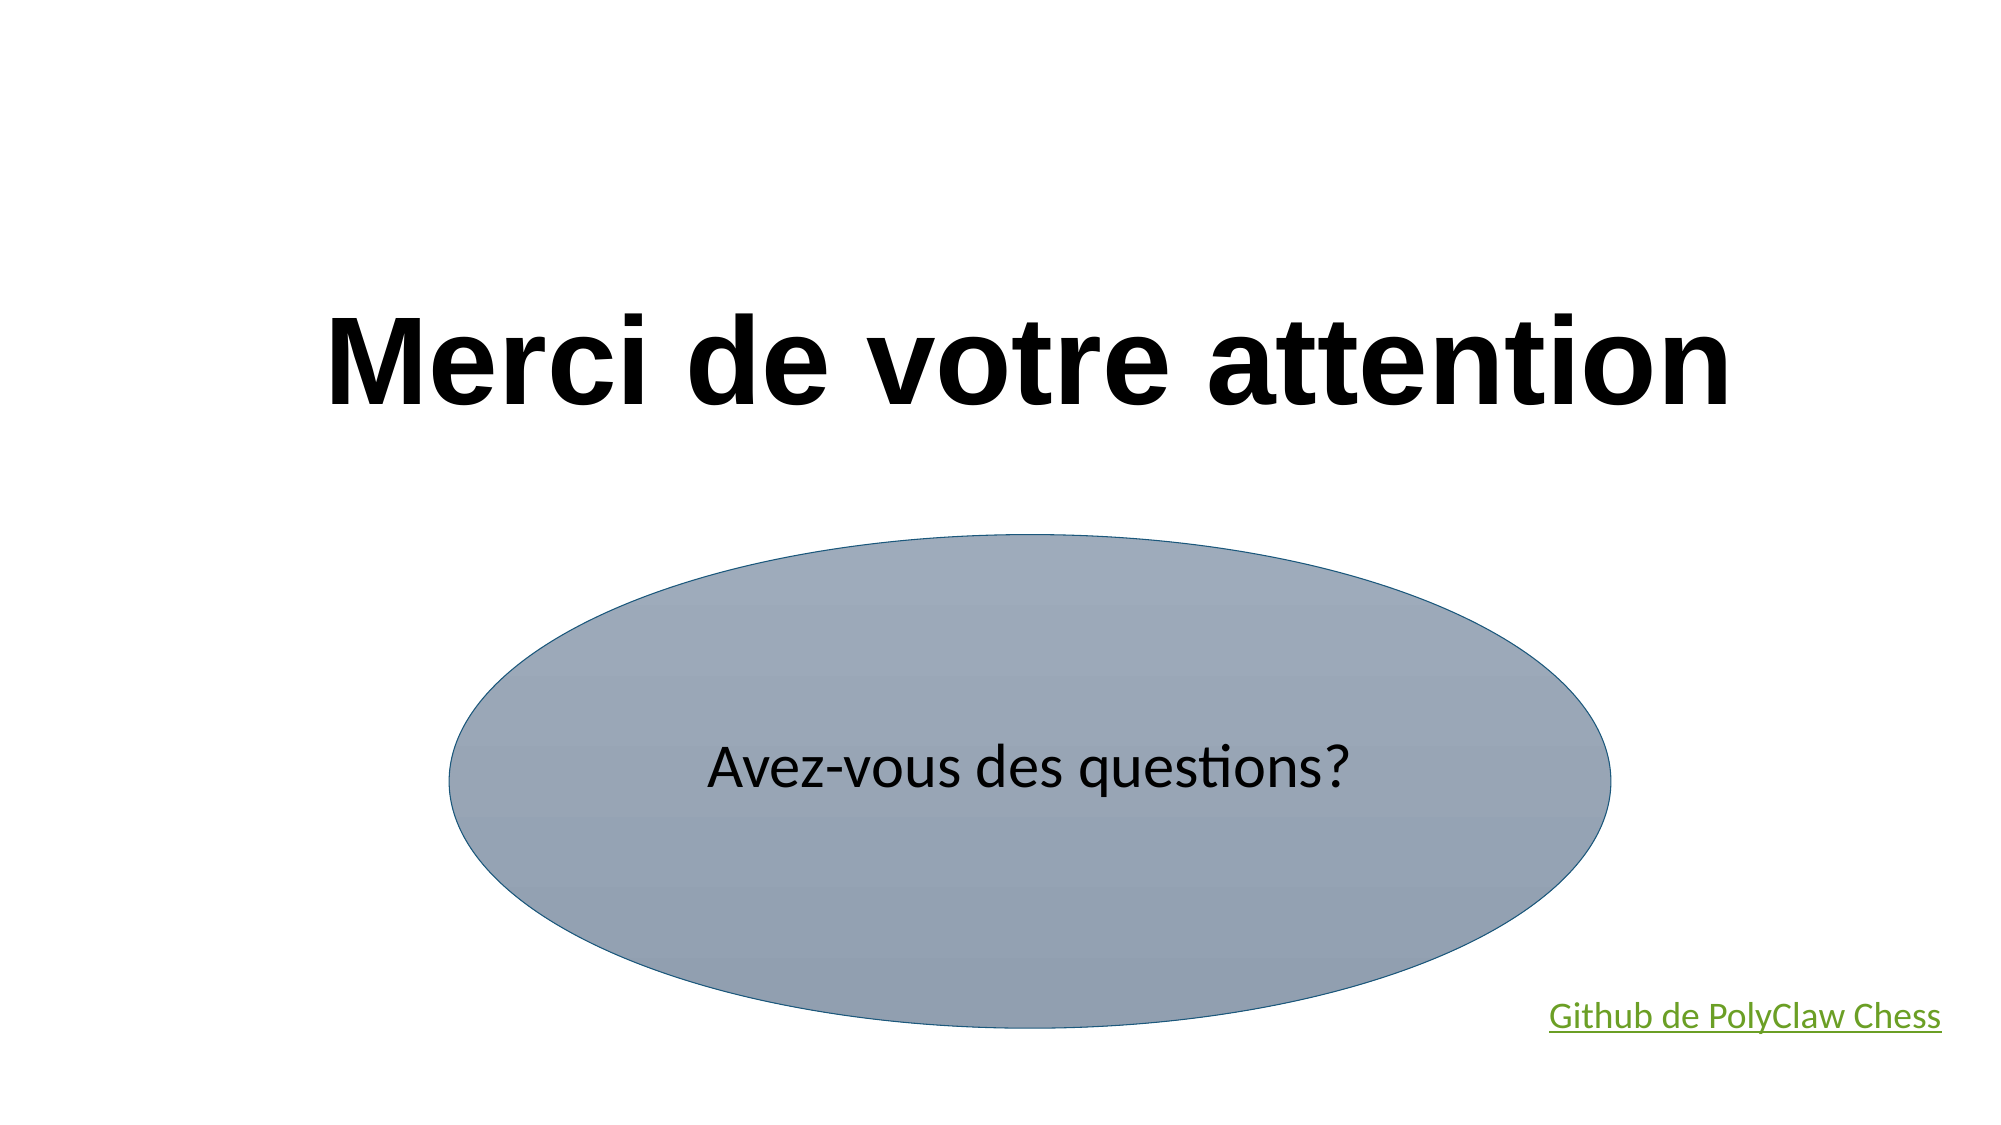

# Merci de votre attention

Avez-vous des questions?
Github de PolyClaw Chess